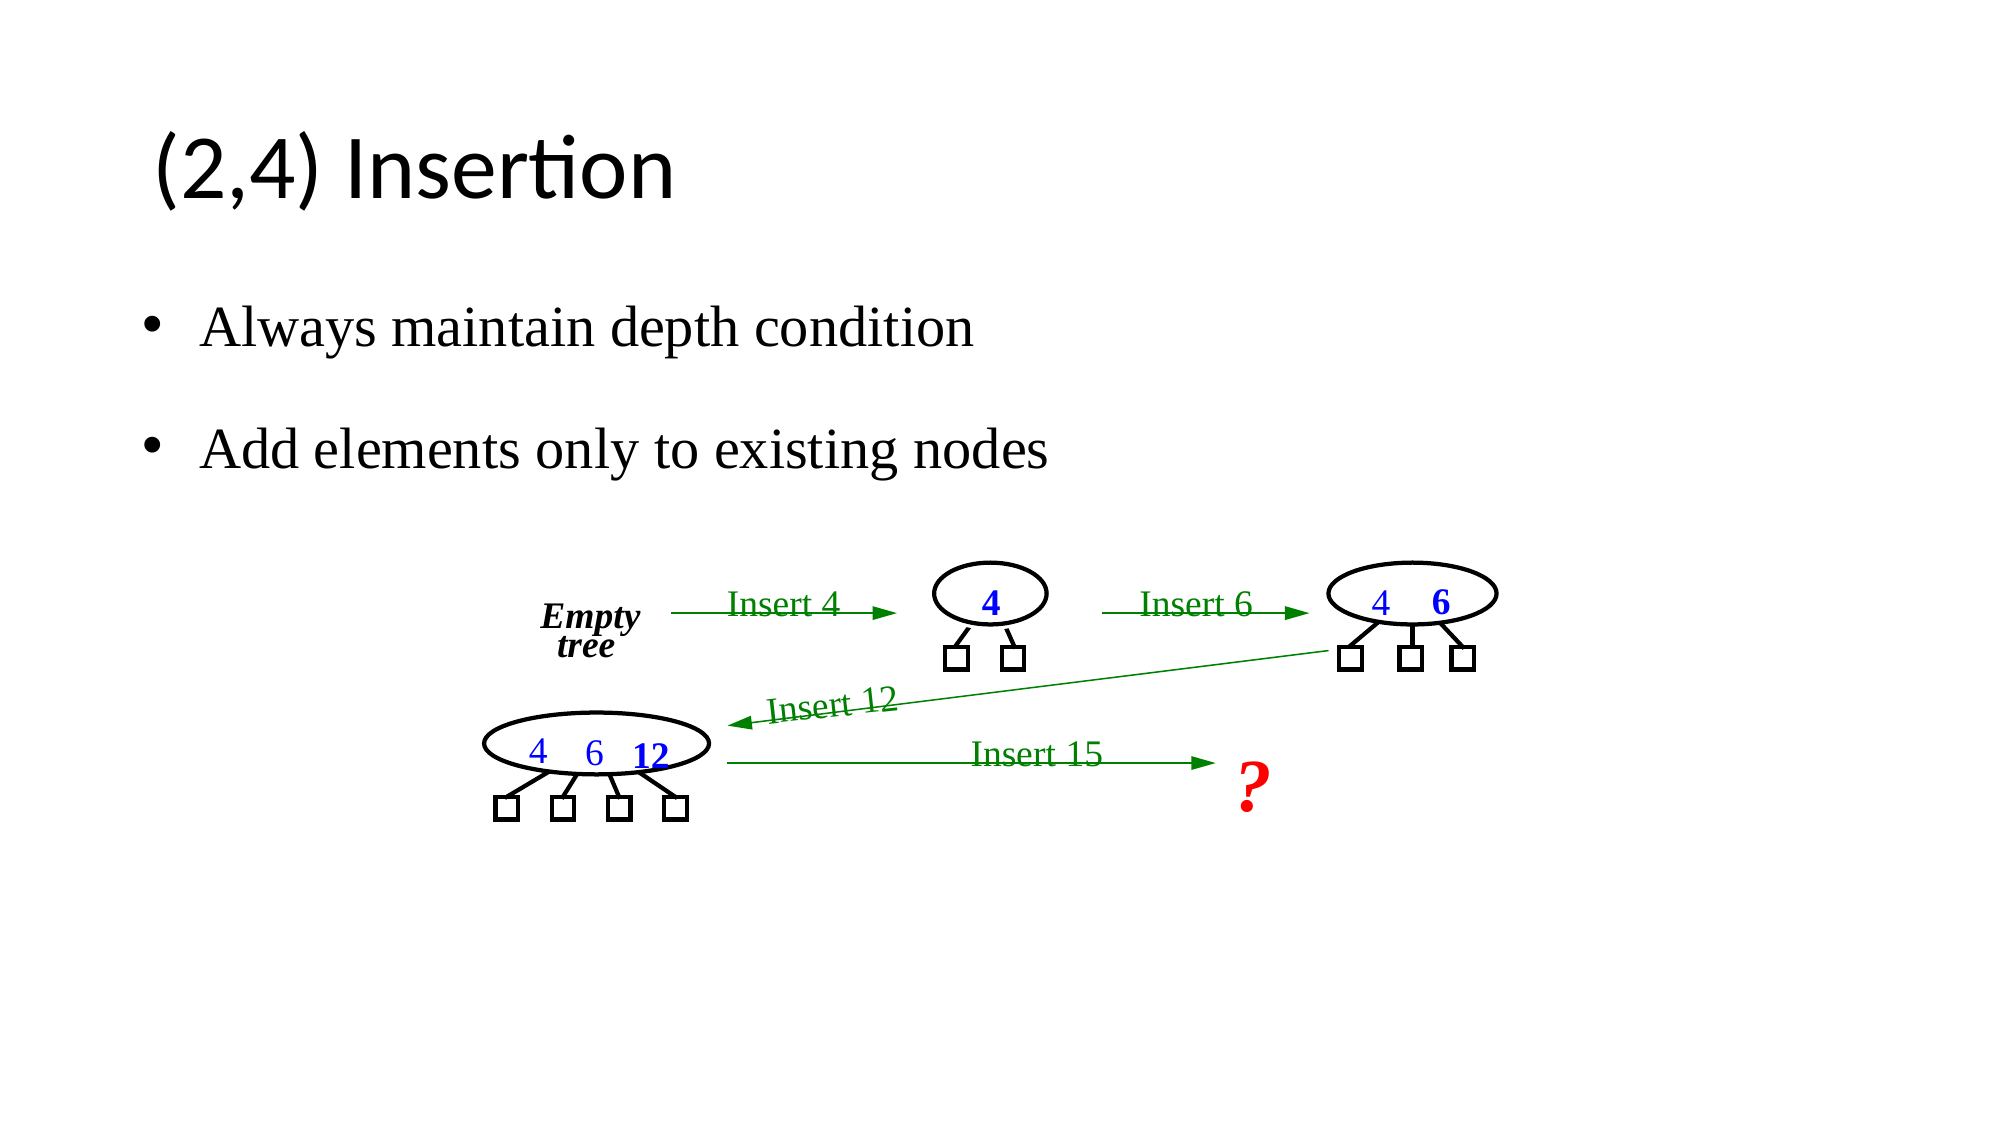

# (2,4) Insertion
Always maintain depth condition
Add elements only to existing nodes

6
4
4
Insert 4
Insert 6
Empty

tree

Insert 12

4
6
Insert 15
12
?